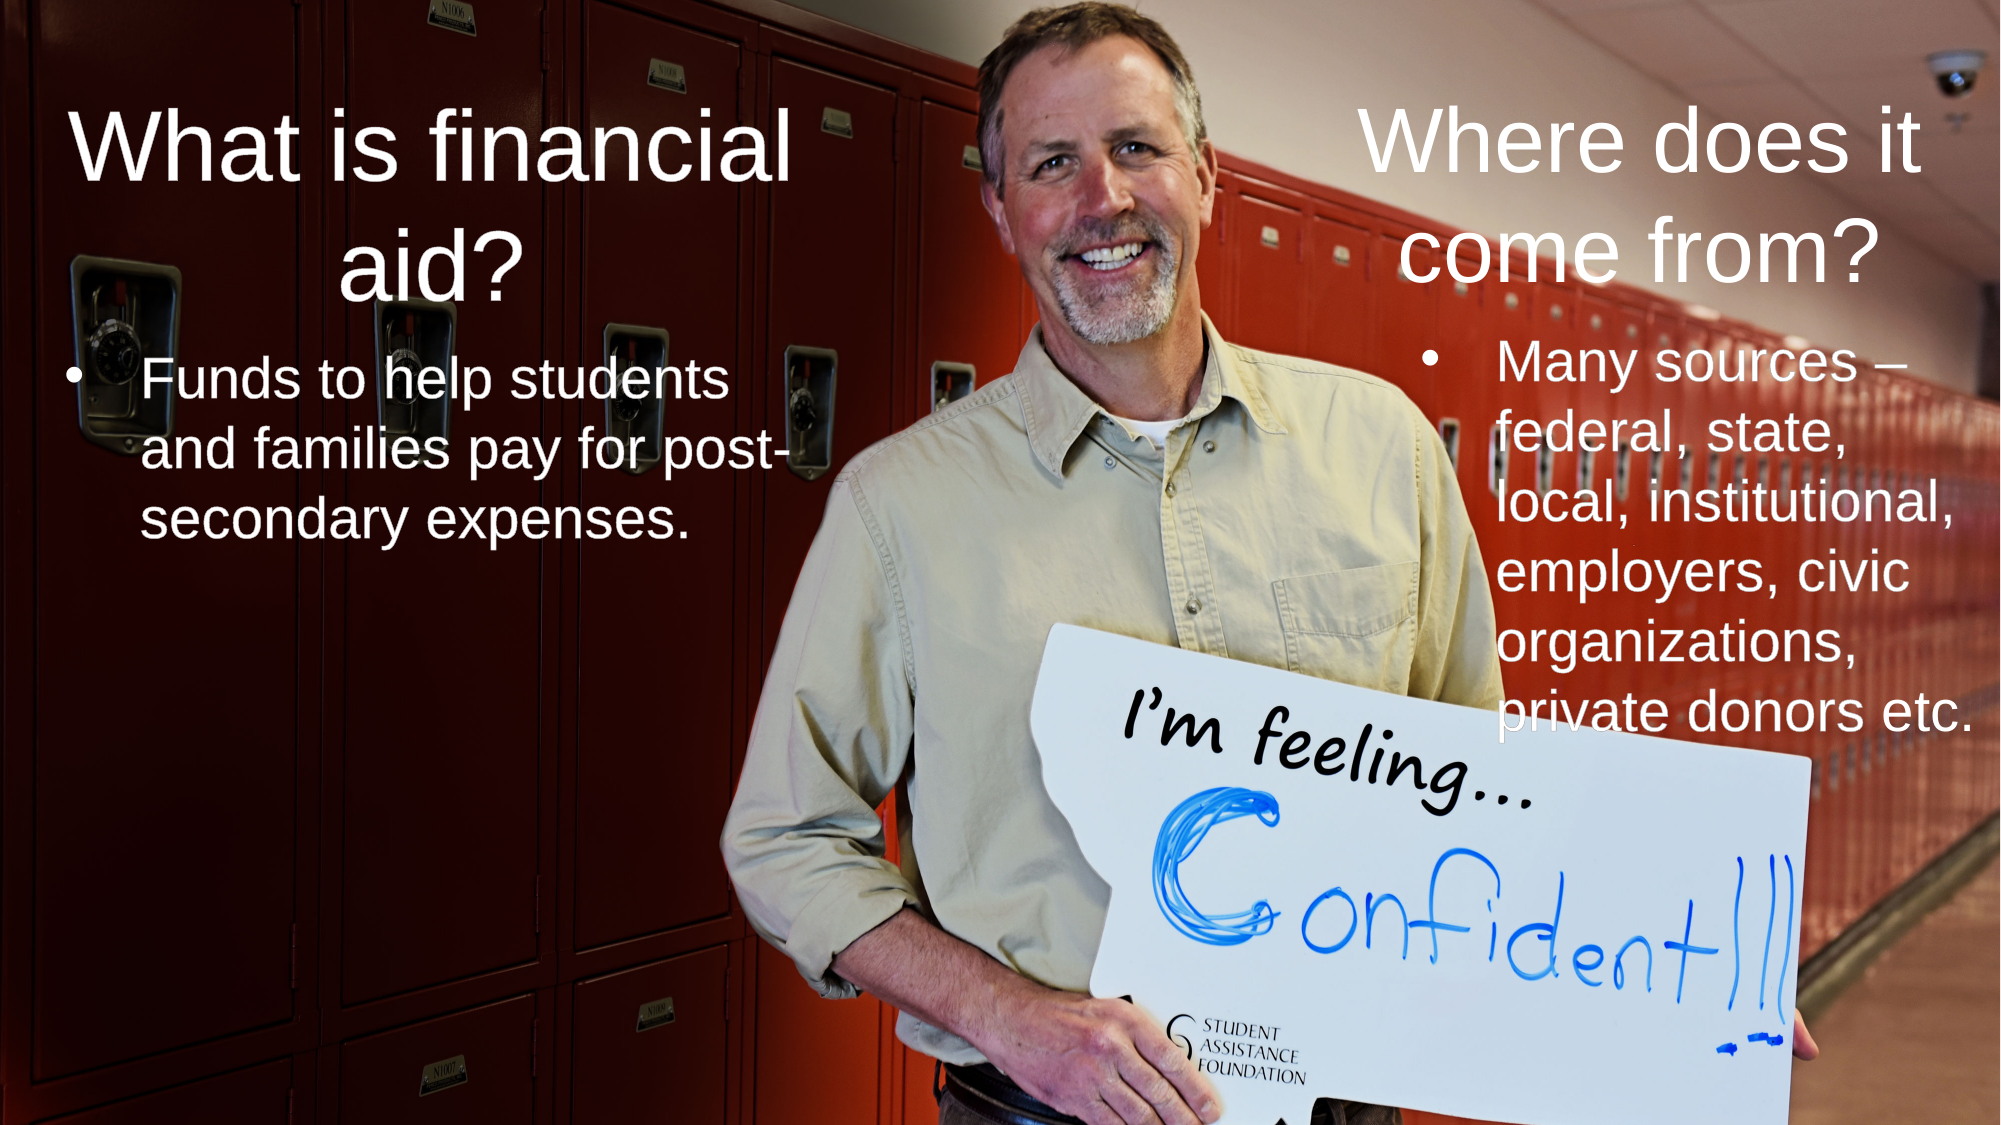

What is financial aid?
Where does it
come from?
Many sources – federal, state, local, institutional, employers, civic organizations, private donors etc.
Funds to help students and families pay for post-secondary expenses.